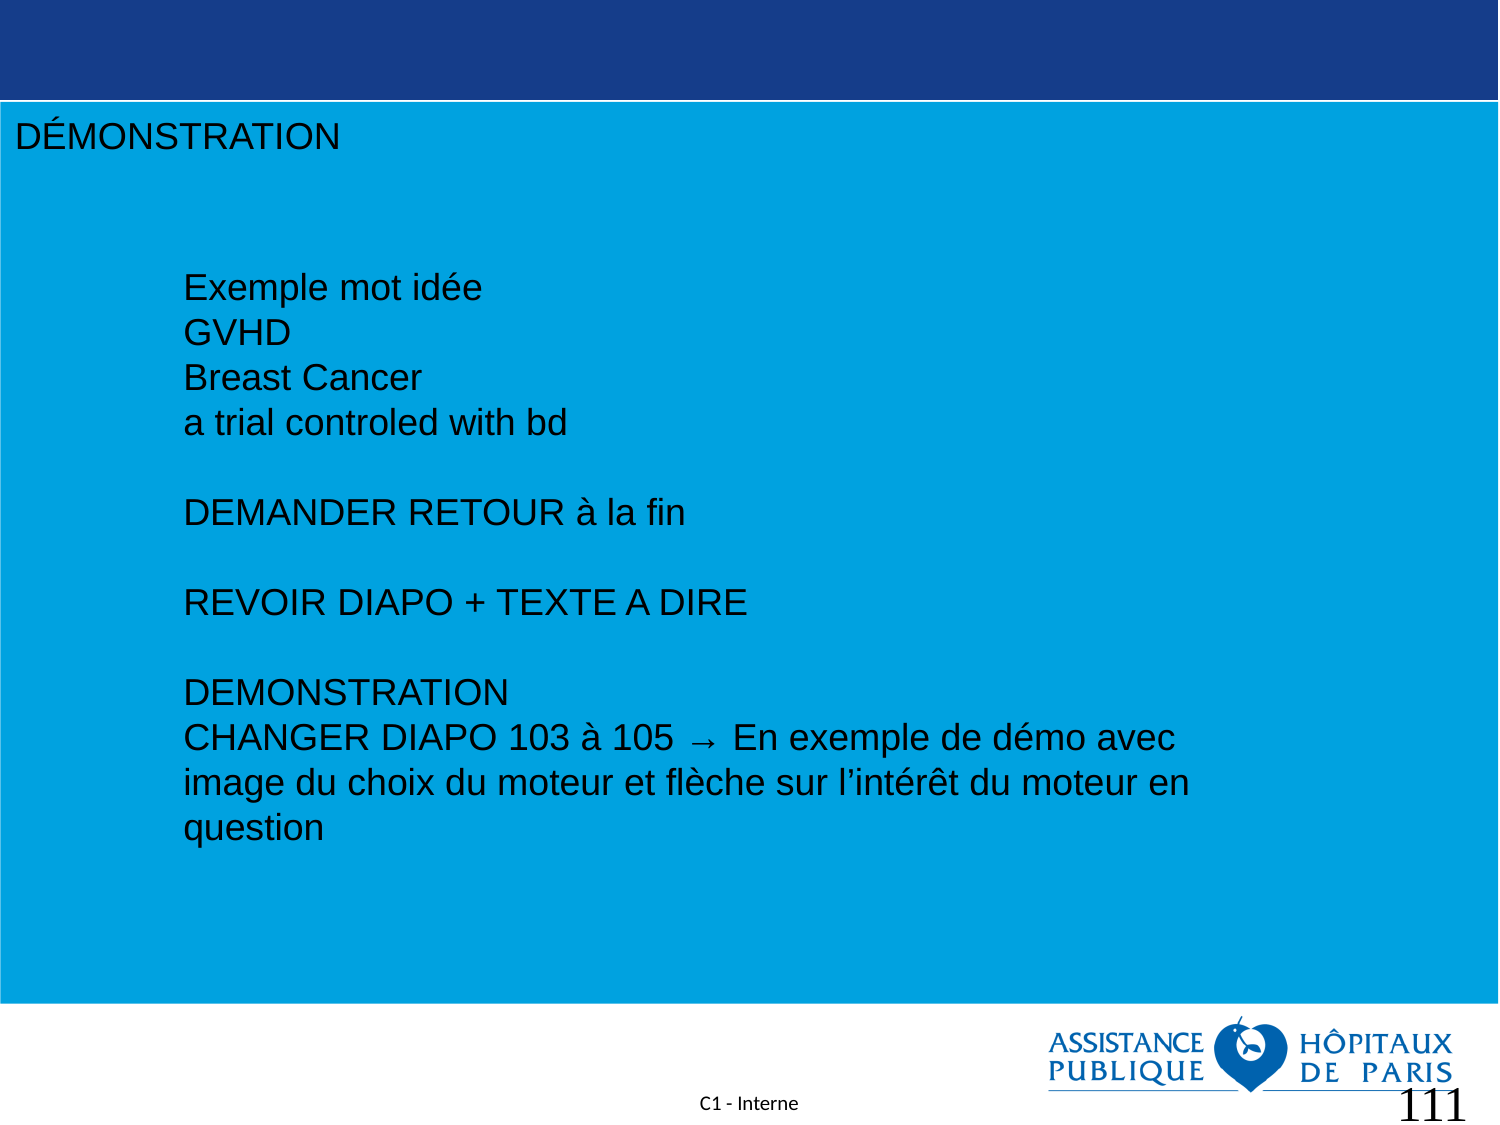

111
DÉMONSTRATION

Exemple mot idée
GVHD
Breast Cancer
a trial controled with bd

DEMANDER RETOUR à la fin

REVOIR DIAPO + TEXTE A DIRE

DEMONSTRATION
CHANGER DIAPO 103 à 105 → En exemple de démo avec image du choix du moteur et flèche sur l’intérêt du moteur en question
111